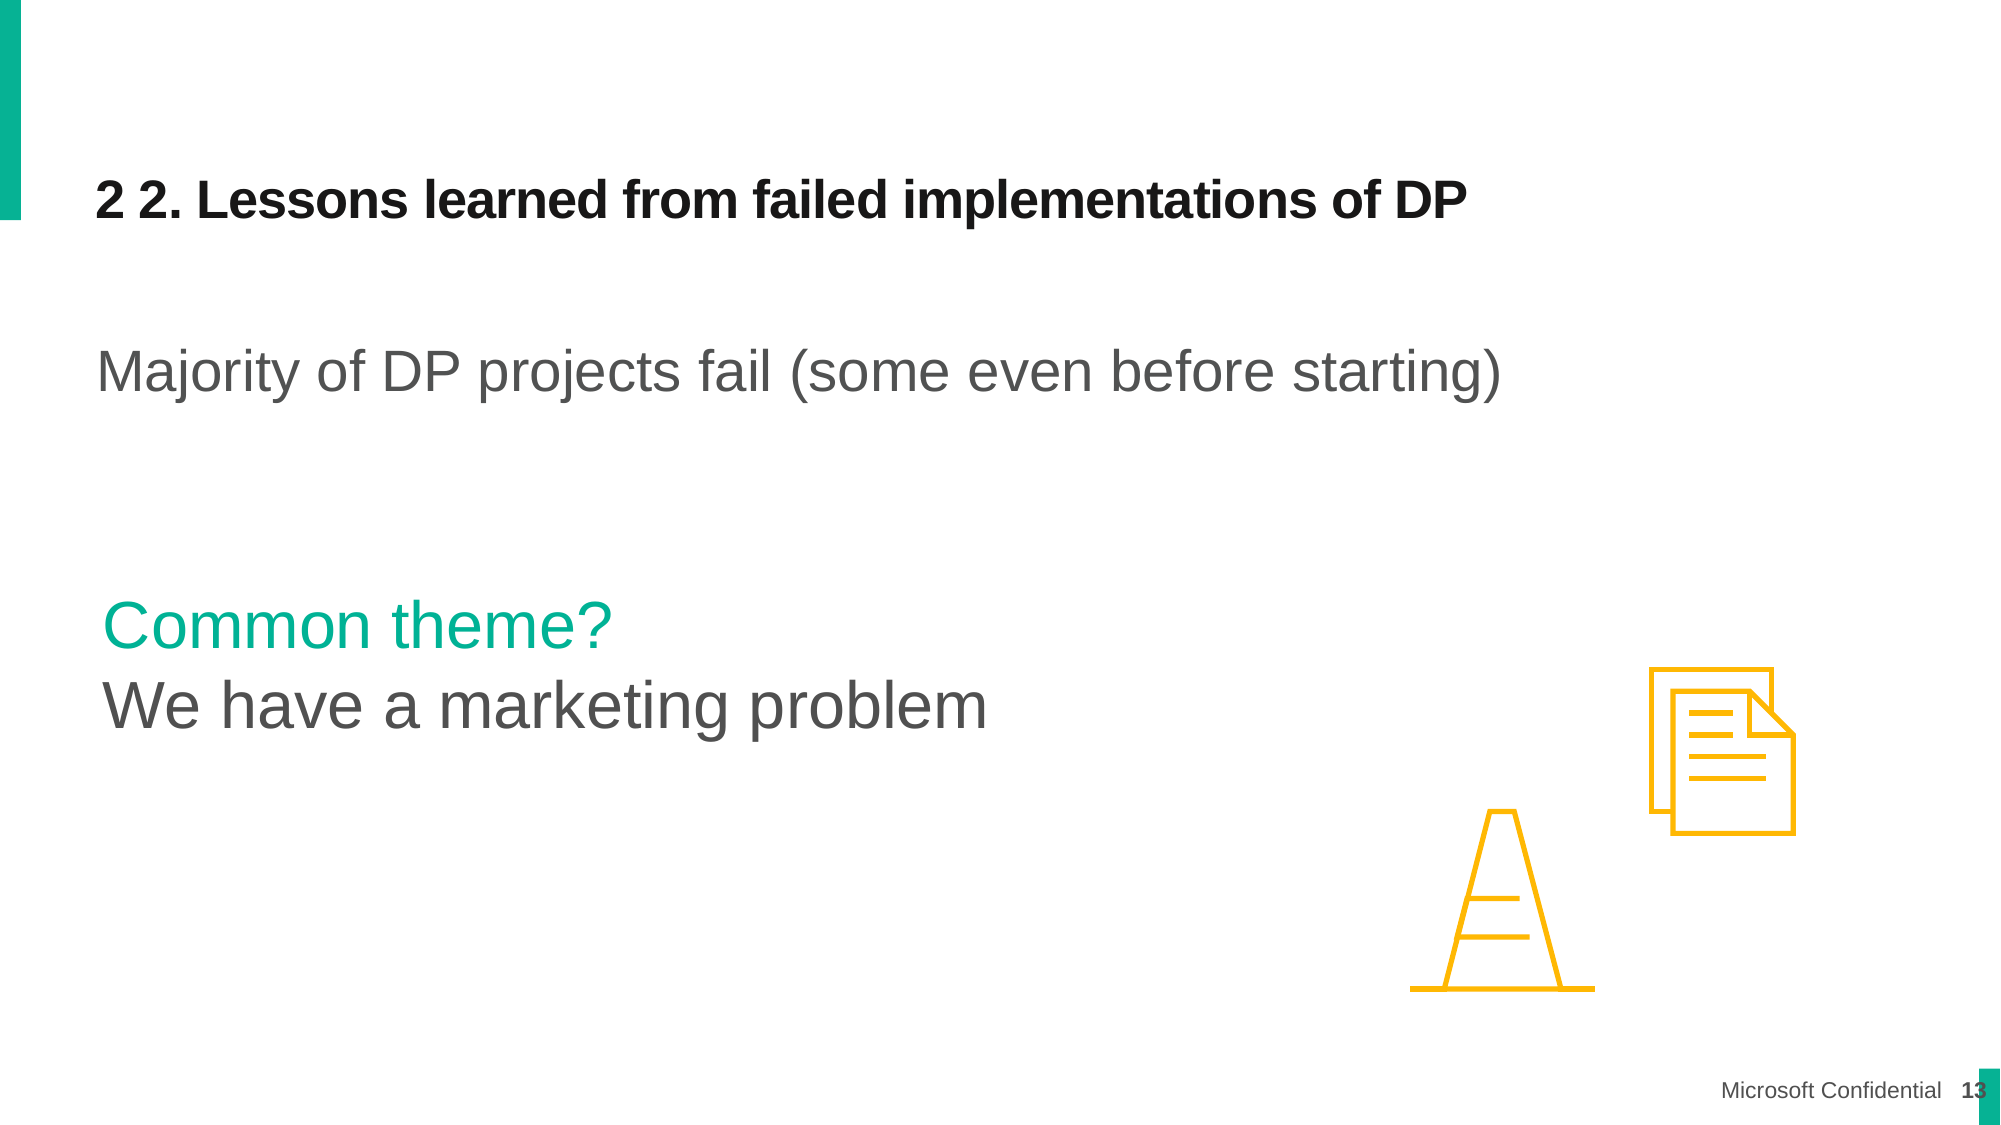

# 2 2. Lessons learned from failed implementations of DP
Majority of DP projects fail (some even before starting)
Common theme?
We have a marketing problem